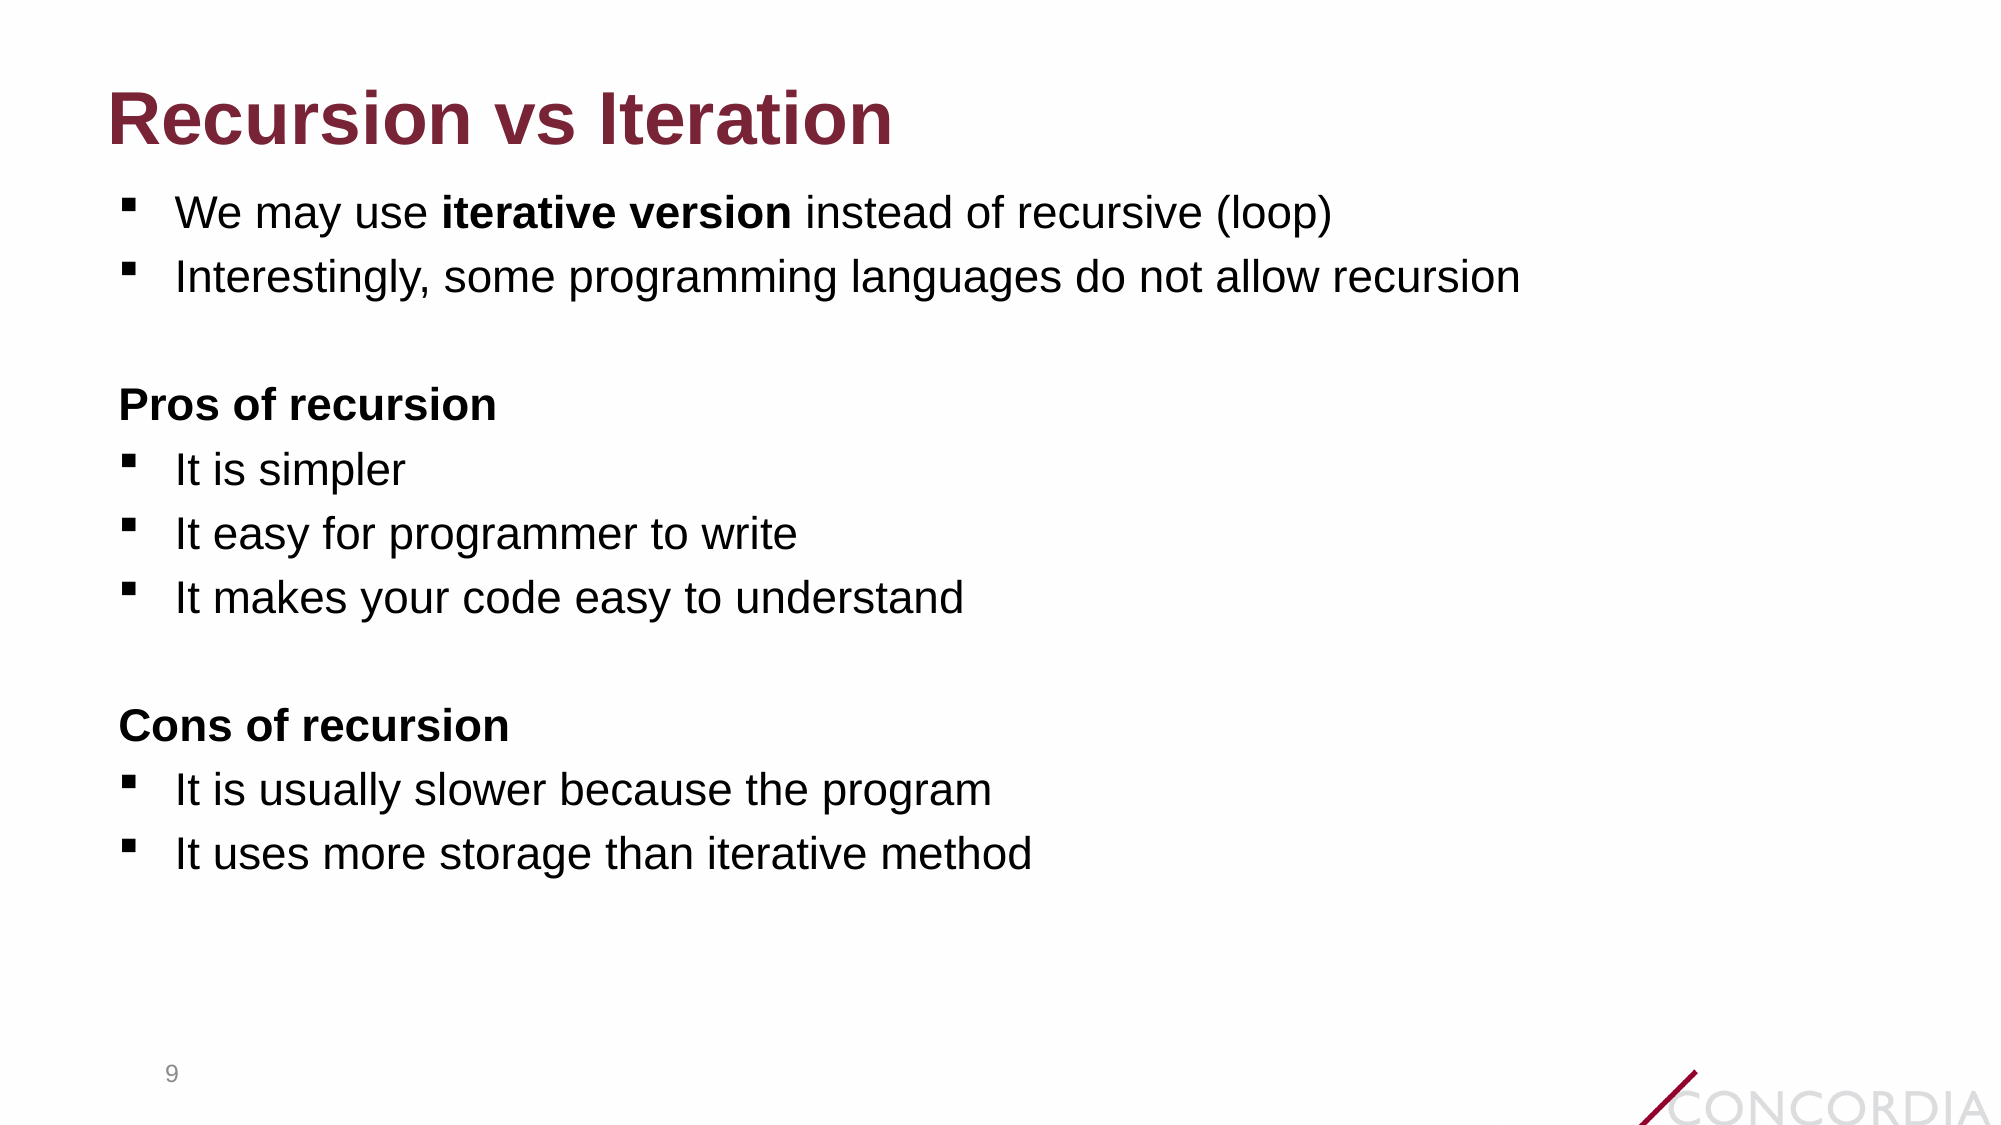

# Recursion vs Iteration
We may use iterative version instead of recursive (loop)
Interestingly, some programming languages do not allow recursion

Pros of recursion
It is simpler
It easy for programmer to write
It makes your code easy to understand

Cons of recursion
It is usually slower because the program
It uses more storage than iterative method

9